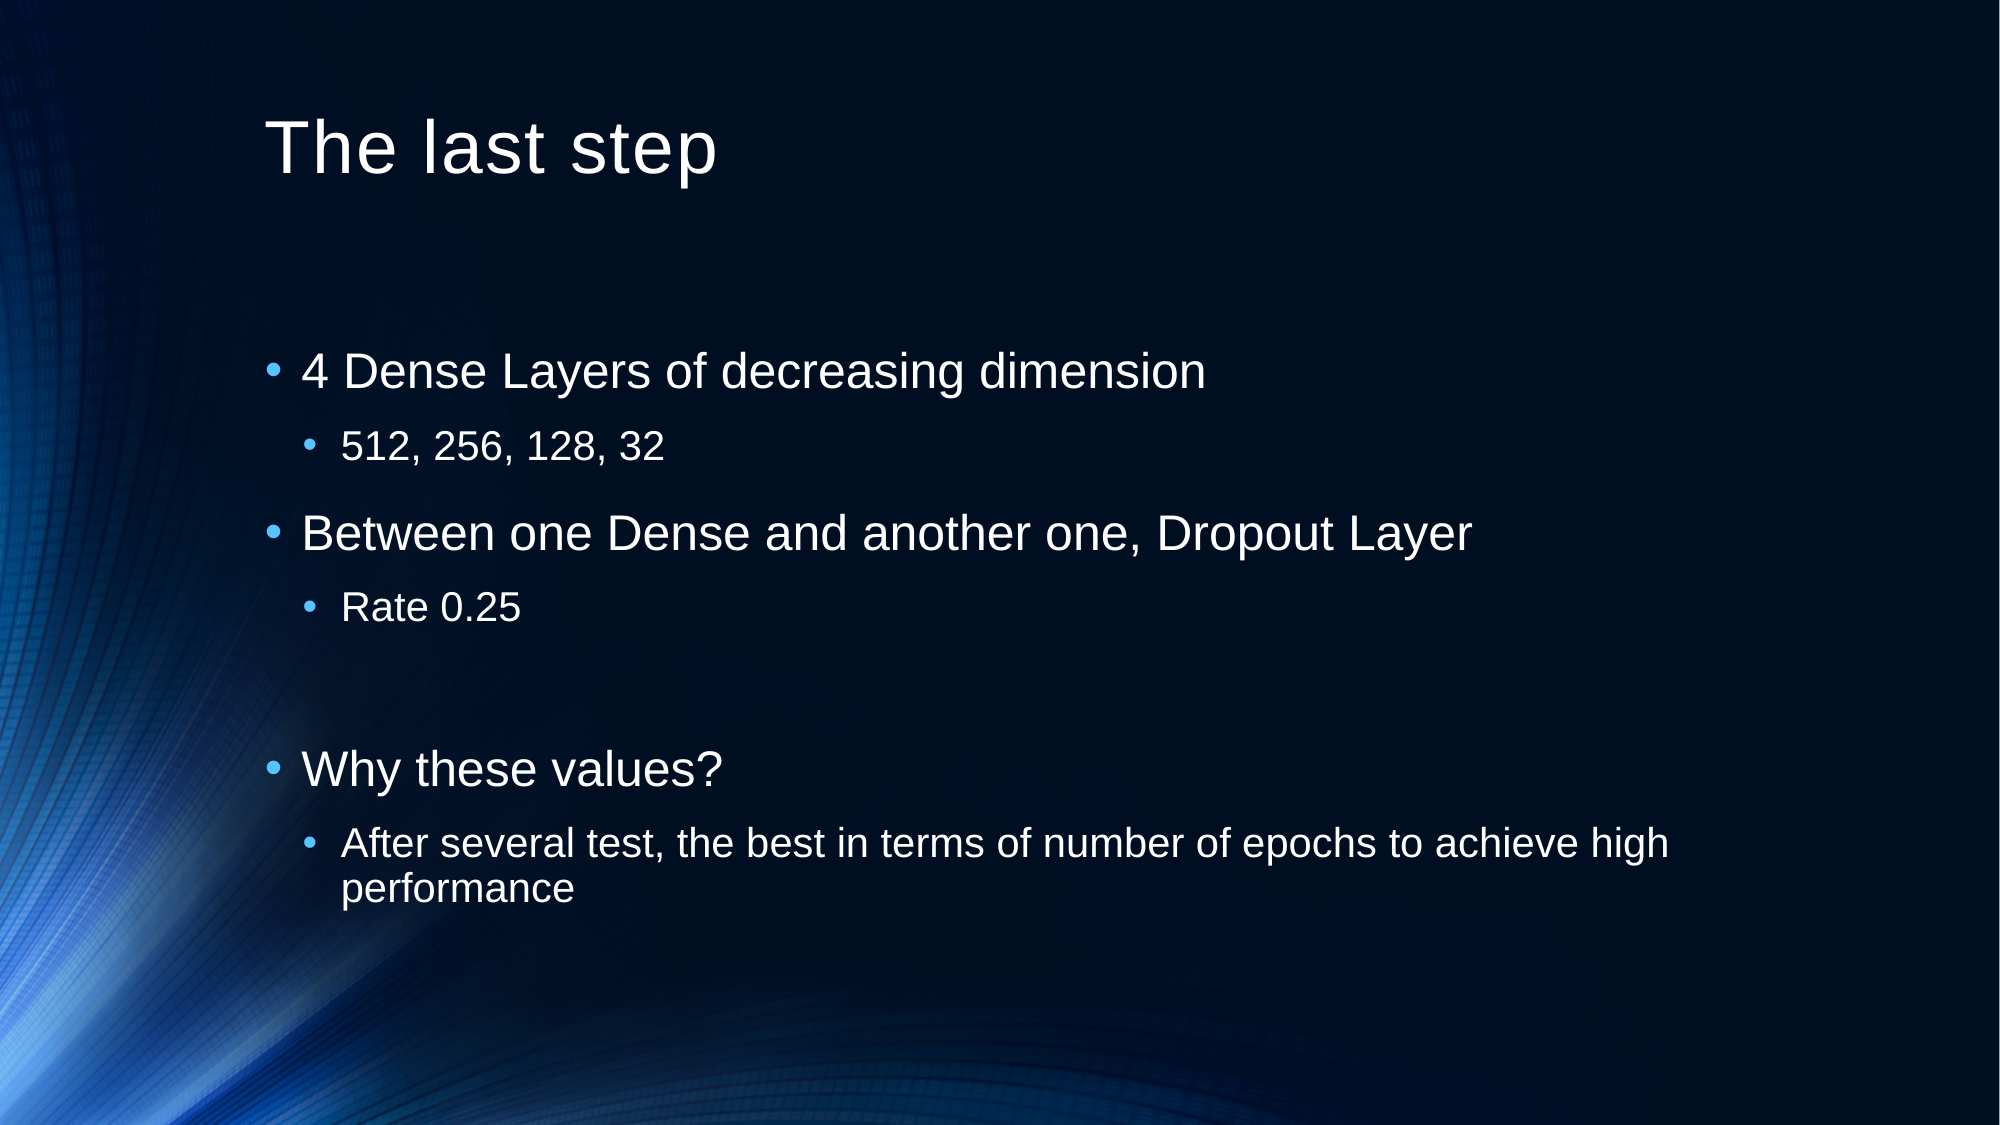

# The last step
4 Dense Layers of decreasing dimension
512, 256, 128, 32
Between one Dense and another one, Dropout Layer
Rate 0.25

Why these values?
After several test, the best in terms of number of epochs to achieve high performance